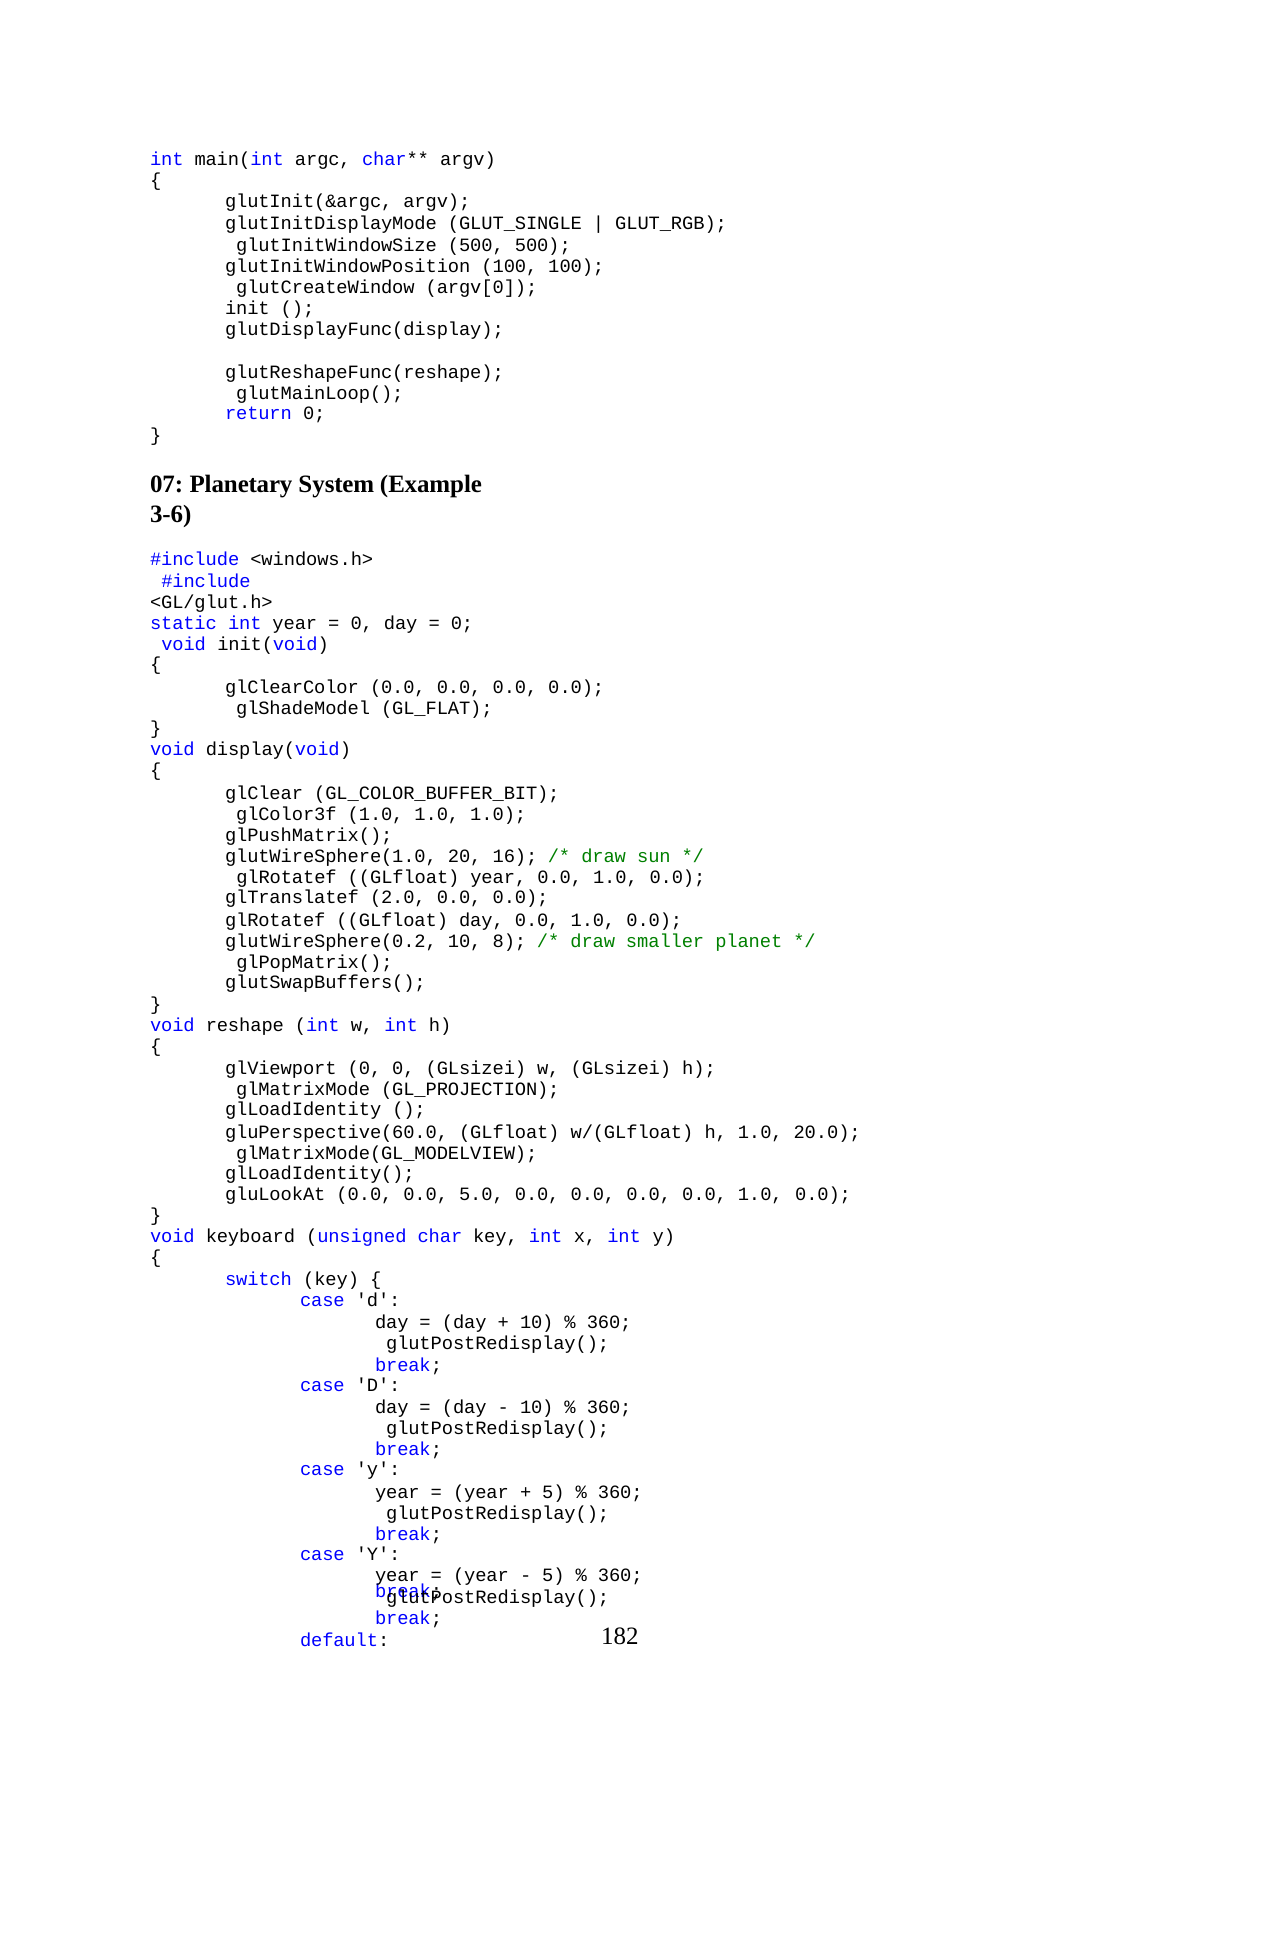

int main(int argc, char** argv)
{
glutInit(&argc, argv);
glutInitDisplayMode (GLUT_SINGLE | GLUT_RGB);  glutInitWindowSize (500, 500);
glutInitWindowPosition (100, 100);  glutCreateWindow (argv[0]);
init ();  glutDisplayFunc(display);  glutReshapeFunc(reshape);  glutMainLoop();
return 0;
}

07: Planetary System (Example 3-6)
#include <windows.h>  #include <GL/glut.h>
static int year = 0, day = 0;  void init(void)
{
glClearColor (0.0, 0.0, 0.0, 0.0);  glShadeModel (GL_FLAT);
}
void display(void)
{
glClear (GL_COLOR_BUFFER_BIT);  glColor3f (1.0, 1.0, 1.0);  glPushMatrix();
glutWireSphere(1.0, 20, 16); /* draw sun */  glRotatef ((GLfloat) year, 0.0, 1.0, 0.0);
glTranslatef (2.0, 0.0, 0.0);
glRotatef ((GLfloat) day, 0.0, 1.0, 0.0);  glutWireSphere(0.2, 10, 8); /* draw smaller planet */  glPopMatrix();
glutSwapBuffers();
}
void reshape (int w, int h)
{
glViewport (0, 0, (GLsizei) w, (GLsizei) h);  glMatrixMode (GL_PROJECTION);
glLoadIdentity ();
gluPerspective(60.0, (GLfloat) w/(GLfloat) h, 1.0, 20.0);  glMatrixMode(GL_MODELVIEW);
glLoadIdentity();
gluLookAt (0.0, 0.0, 5.0, 0.0, 0.0, 0.0, 0.0, 1.0, 0.0);
}
void keyboard (unsigned char key, int x, int y)
{
switch (key) {
case 'd':
day = (day + 10) % 360;  glutPostRedisplay();  break;
case 'D':
day = (day - 10) % 360;  glutPostRedisplay();  break;
case 'y':
year = (year + 5) % 360;  glutPostRedisplay();  break;
case 'Y':
year = (year - 5) % 360;  glutPostRedisplay();  break;
default:
break;
182